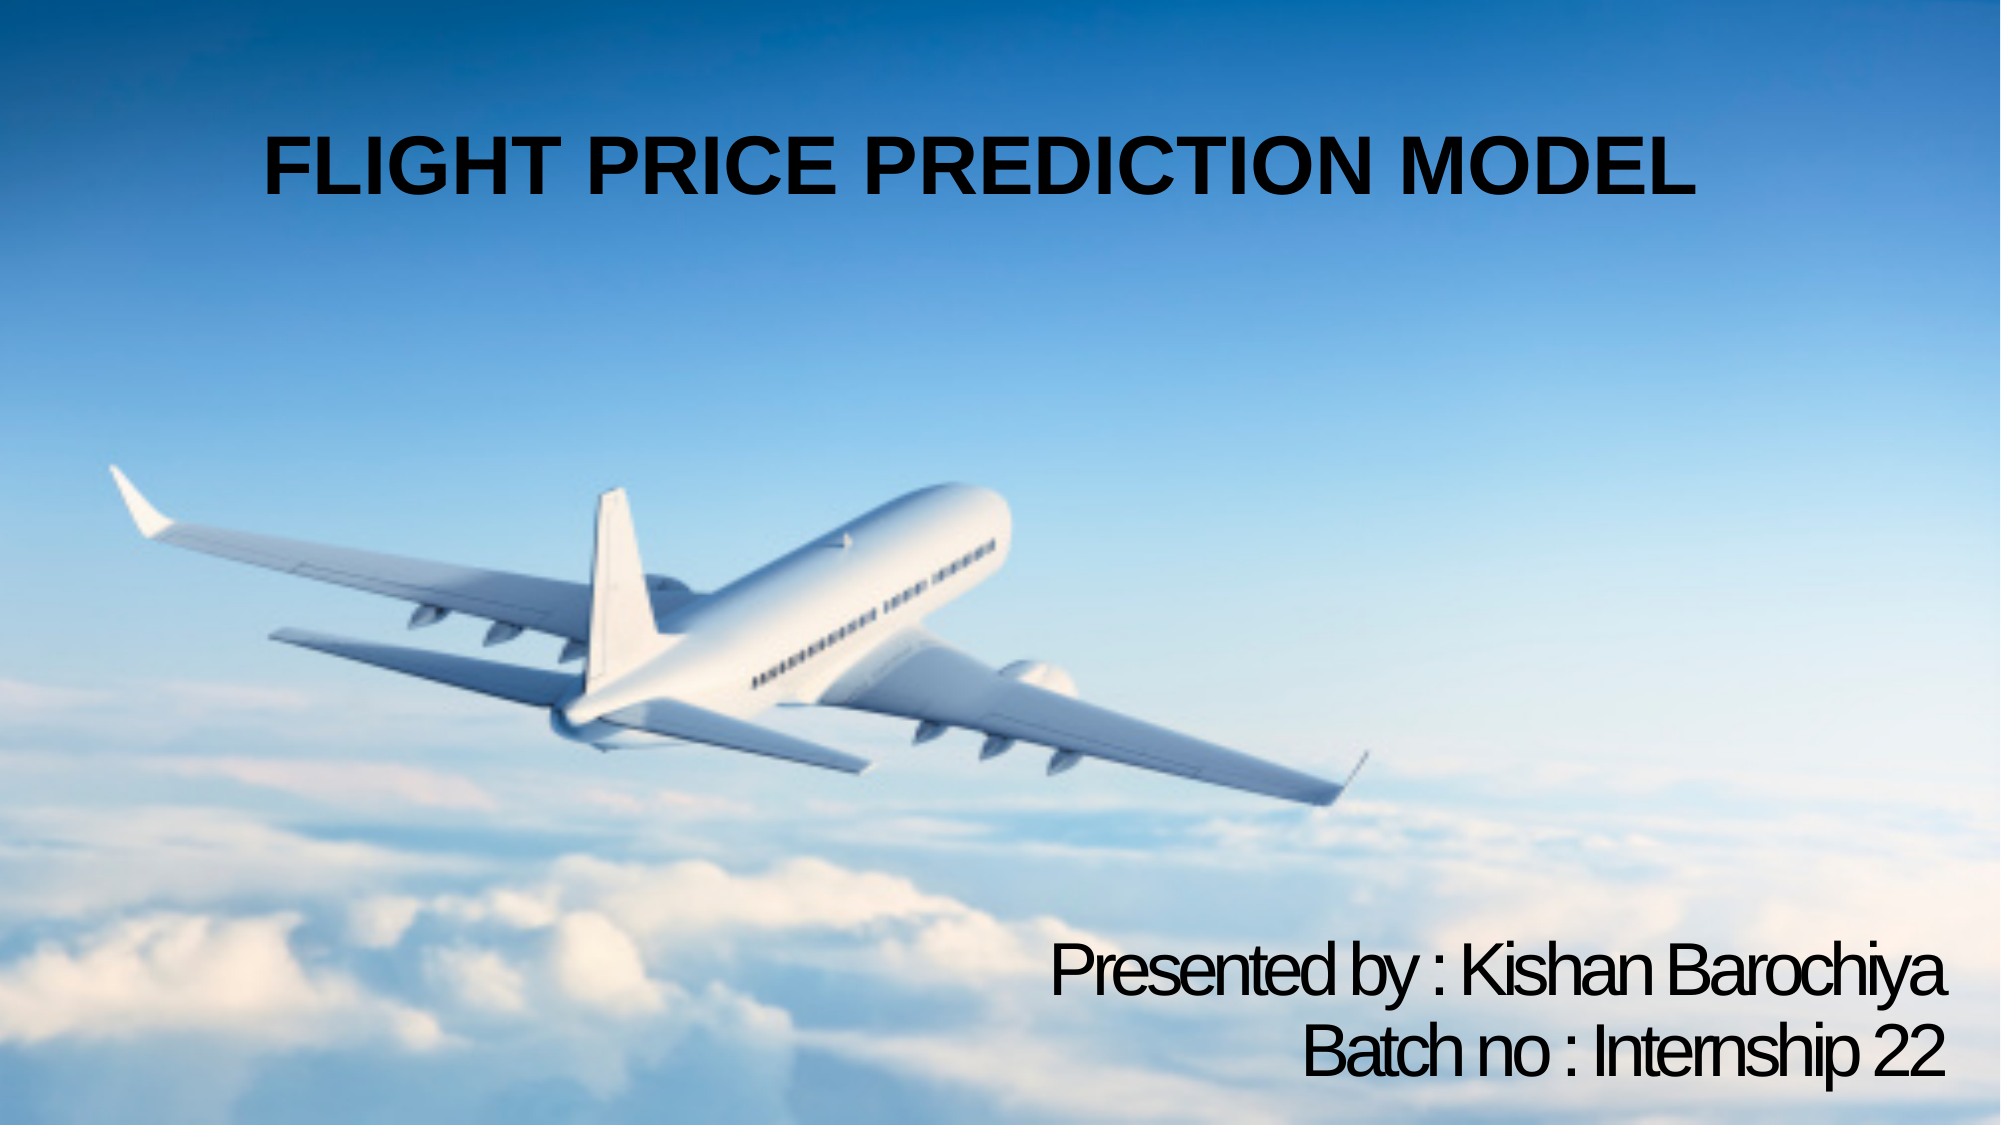

FLIGHT PRICE PREDICTION MODEL
# Presented by : Kishan Barochiya Batch no : Internship 22